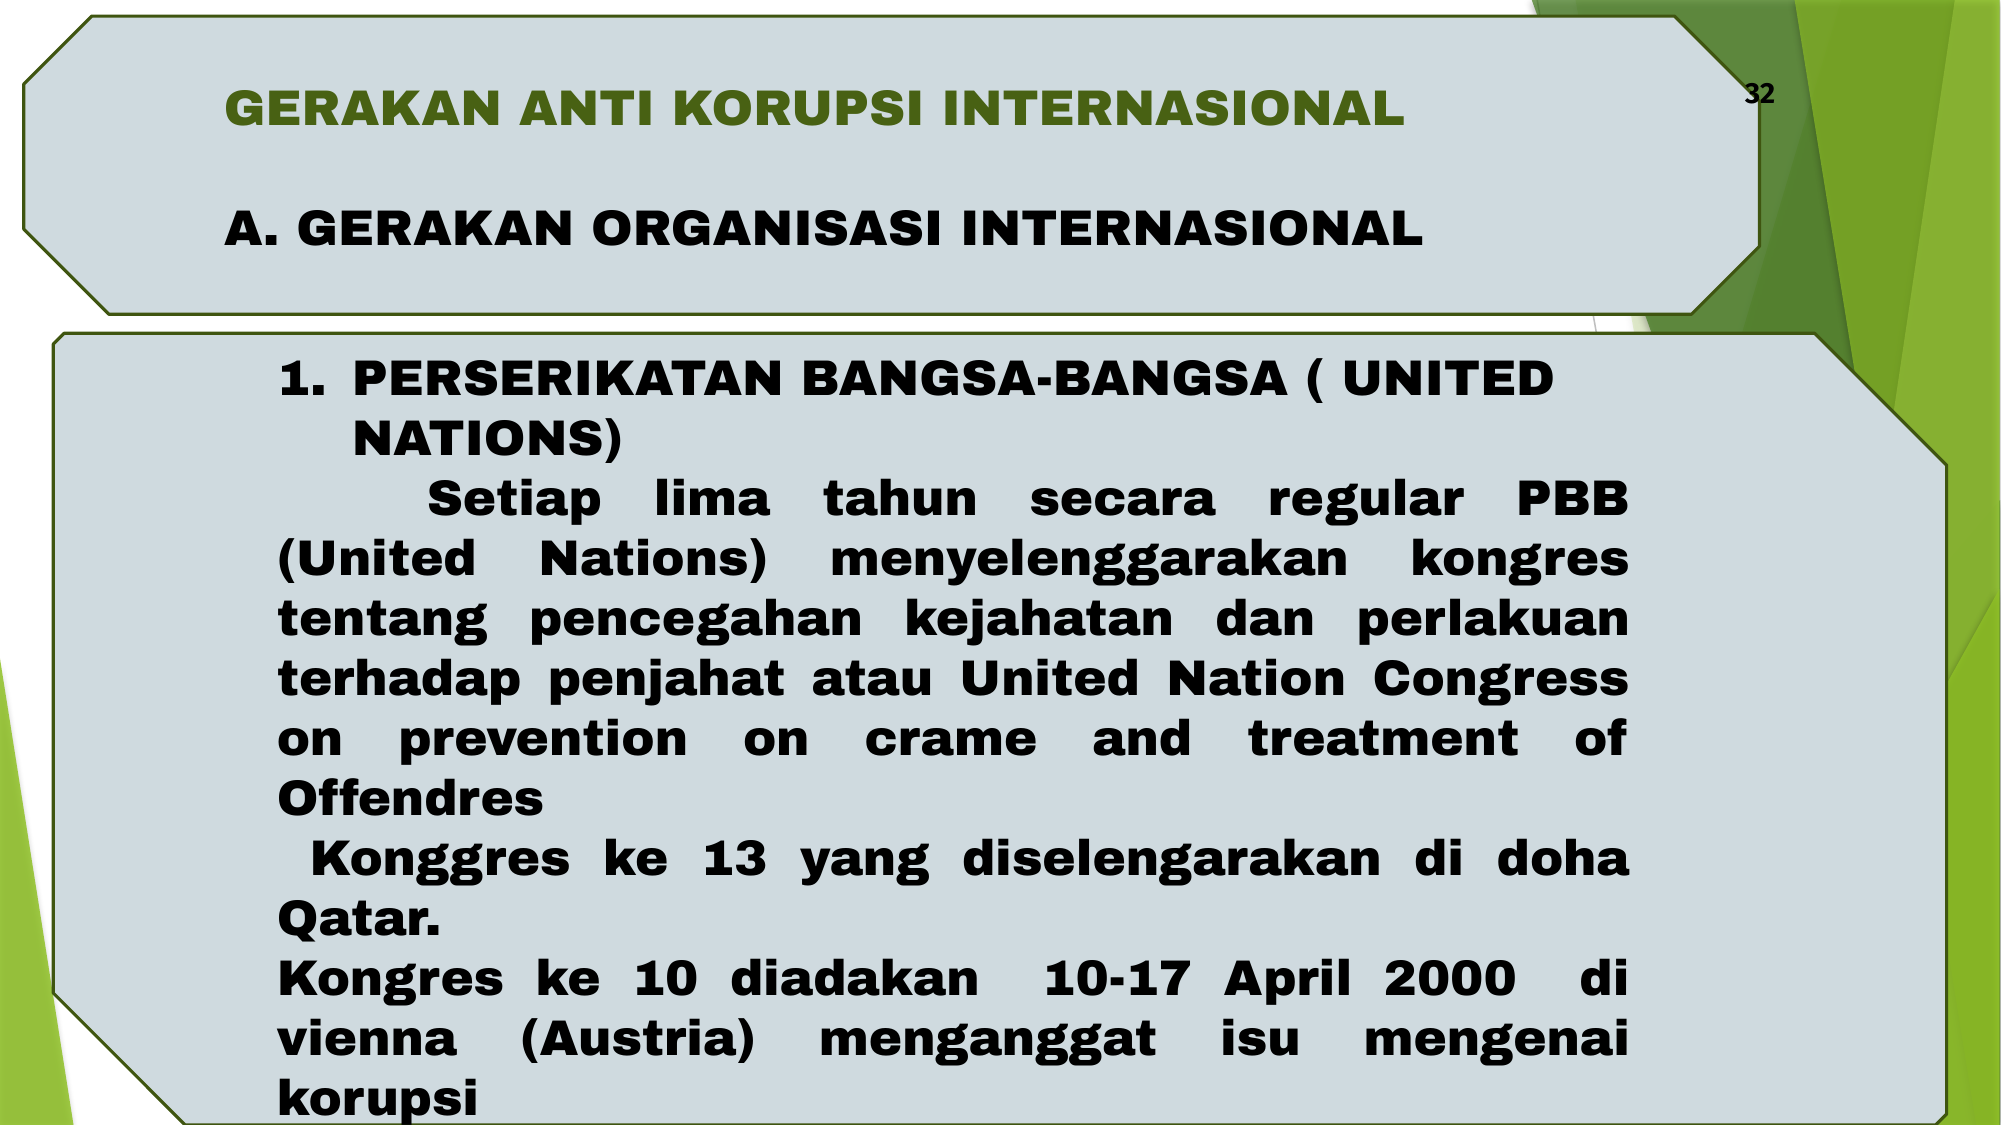

GERAKAN ANTI KORUPSI INTERNASIONAL

A. GERAKAN ORGANISASI INTERNASIONAL

    32

PERSERIKATAN BANGSA-BANGSA ( UNITED NATIONS)
	Setiap lima tahun secara regular PBB (United Nations) menyelenggarakan kongres tentang pencegahan kejahatan dan perlakuan terhadap penjahat atau United Nation Congress on prevention on crame and treatment of Offendres
 Konggres ke 13 yang diselengarakan di doha Qatar.
Kongres ke 10 diadakan  10-17 April 2000  di vienna (Austria) menganggat isu mengenai korupsi